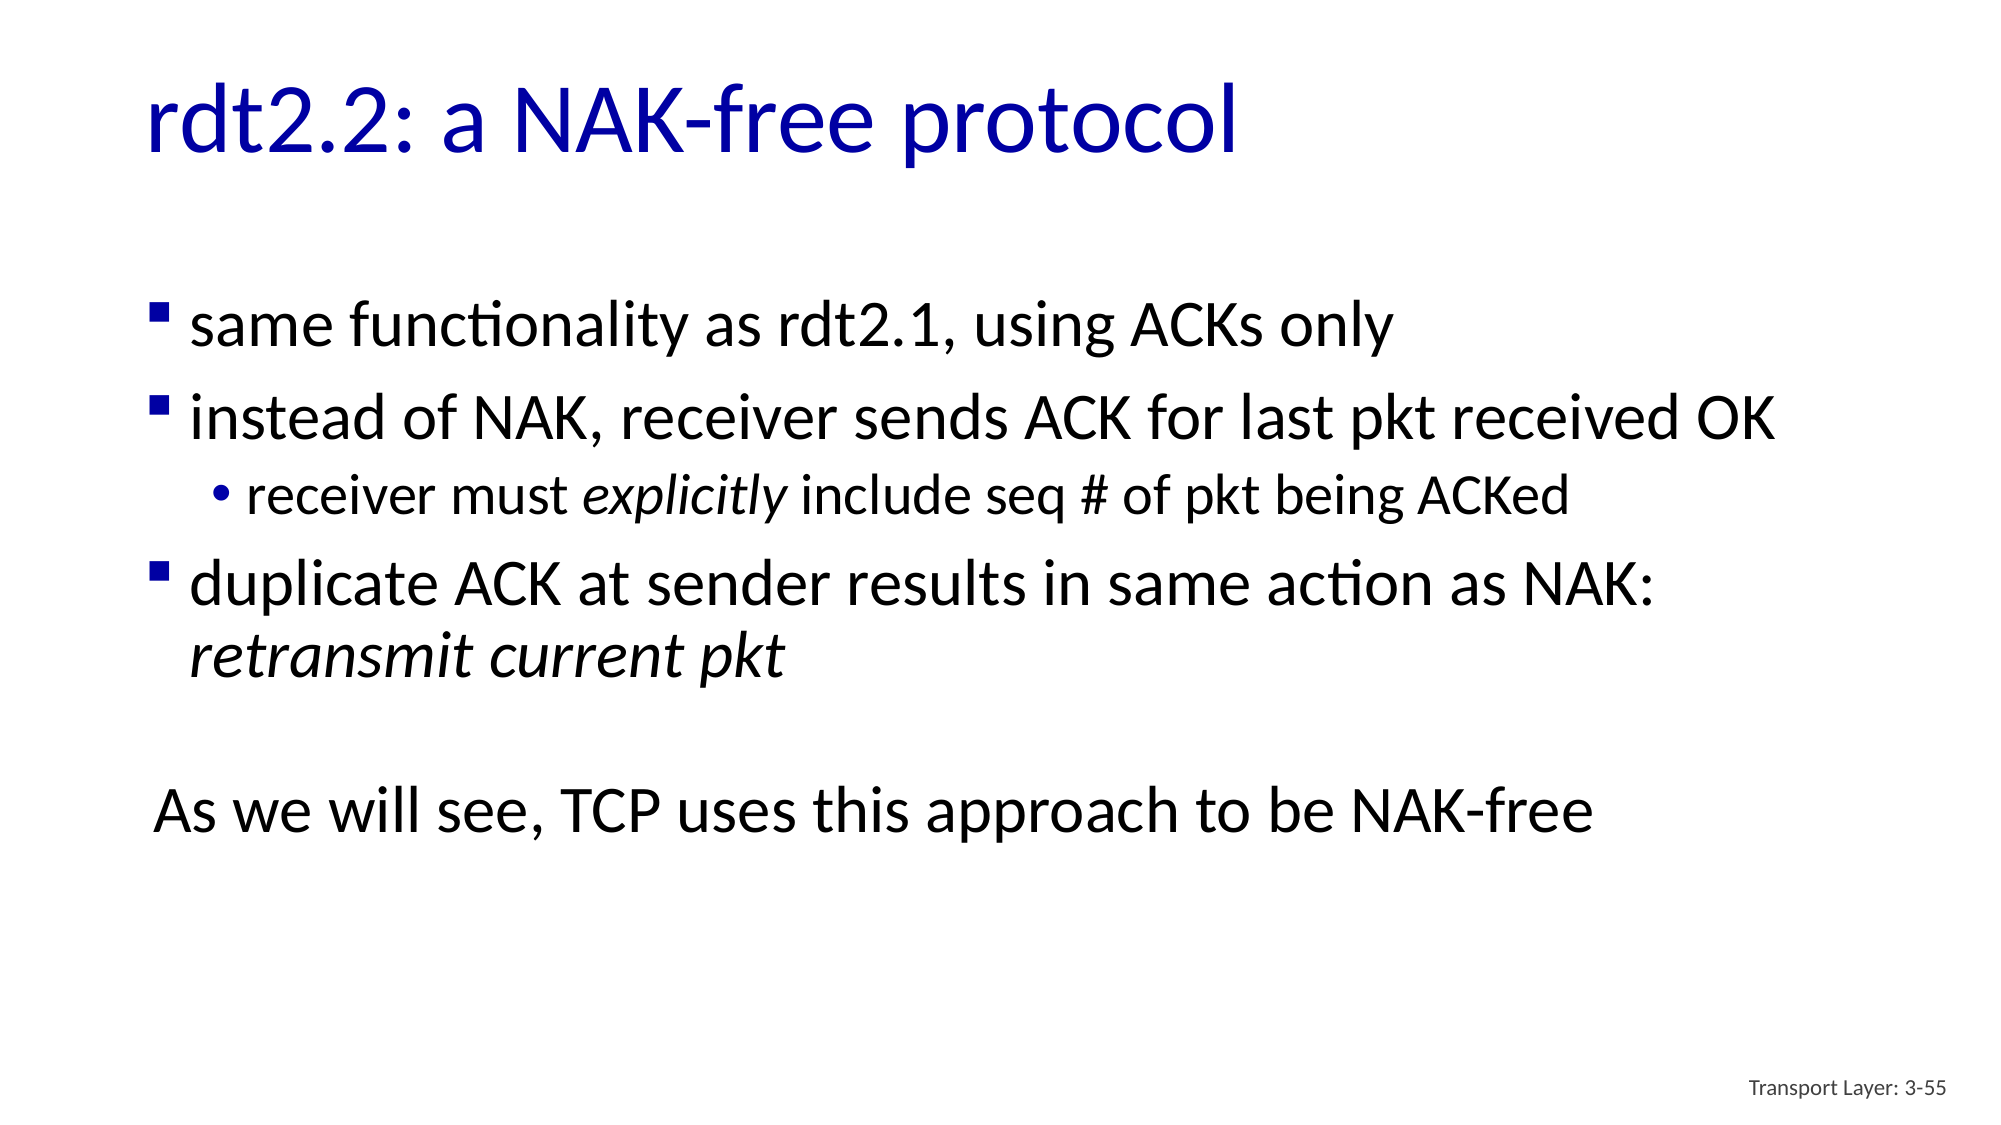

rdt2.2: a NAK-free protocol
same functionality as rdt2.1, using ACKs only
instead of NAK, receiver sends ACK for last pkt received OK
receiver must explicitly include seq # of pkt being ACKed
duplicate ACK at sender results in same action as NAK: retransmit current pkt
As we will see, TCP uses this approach to be NAK-free
Transport Layer: 3-55